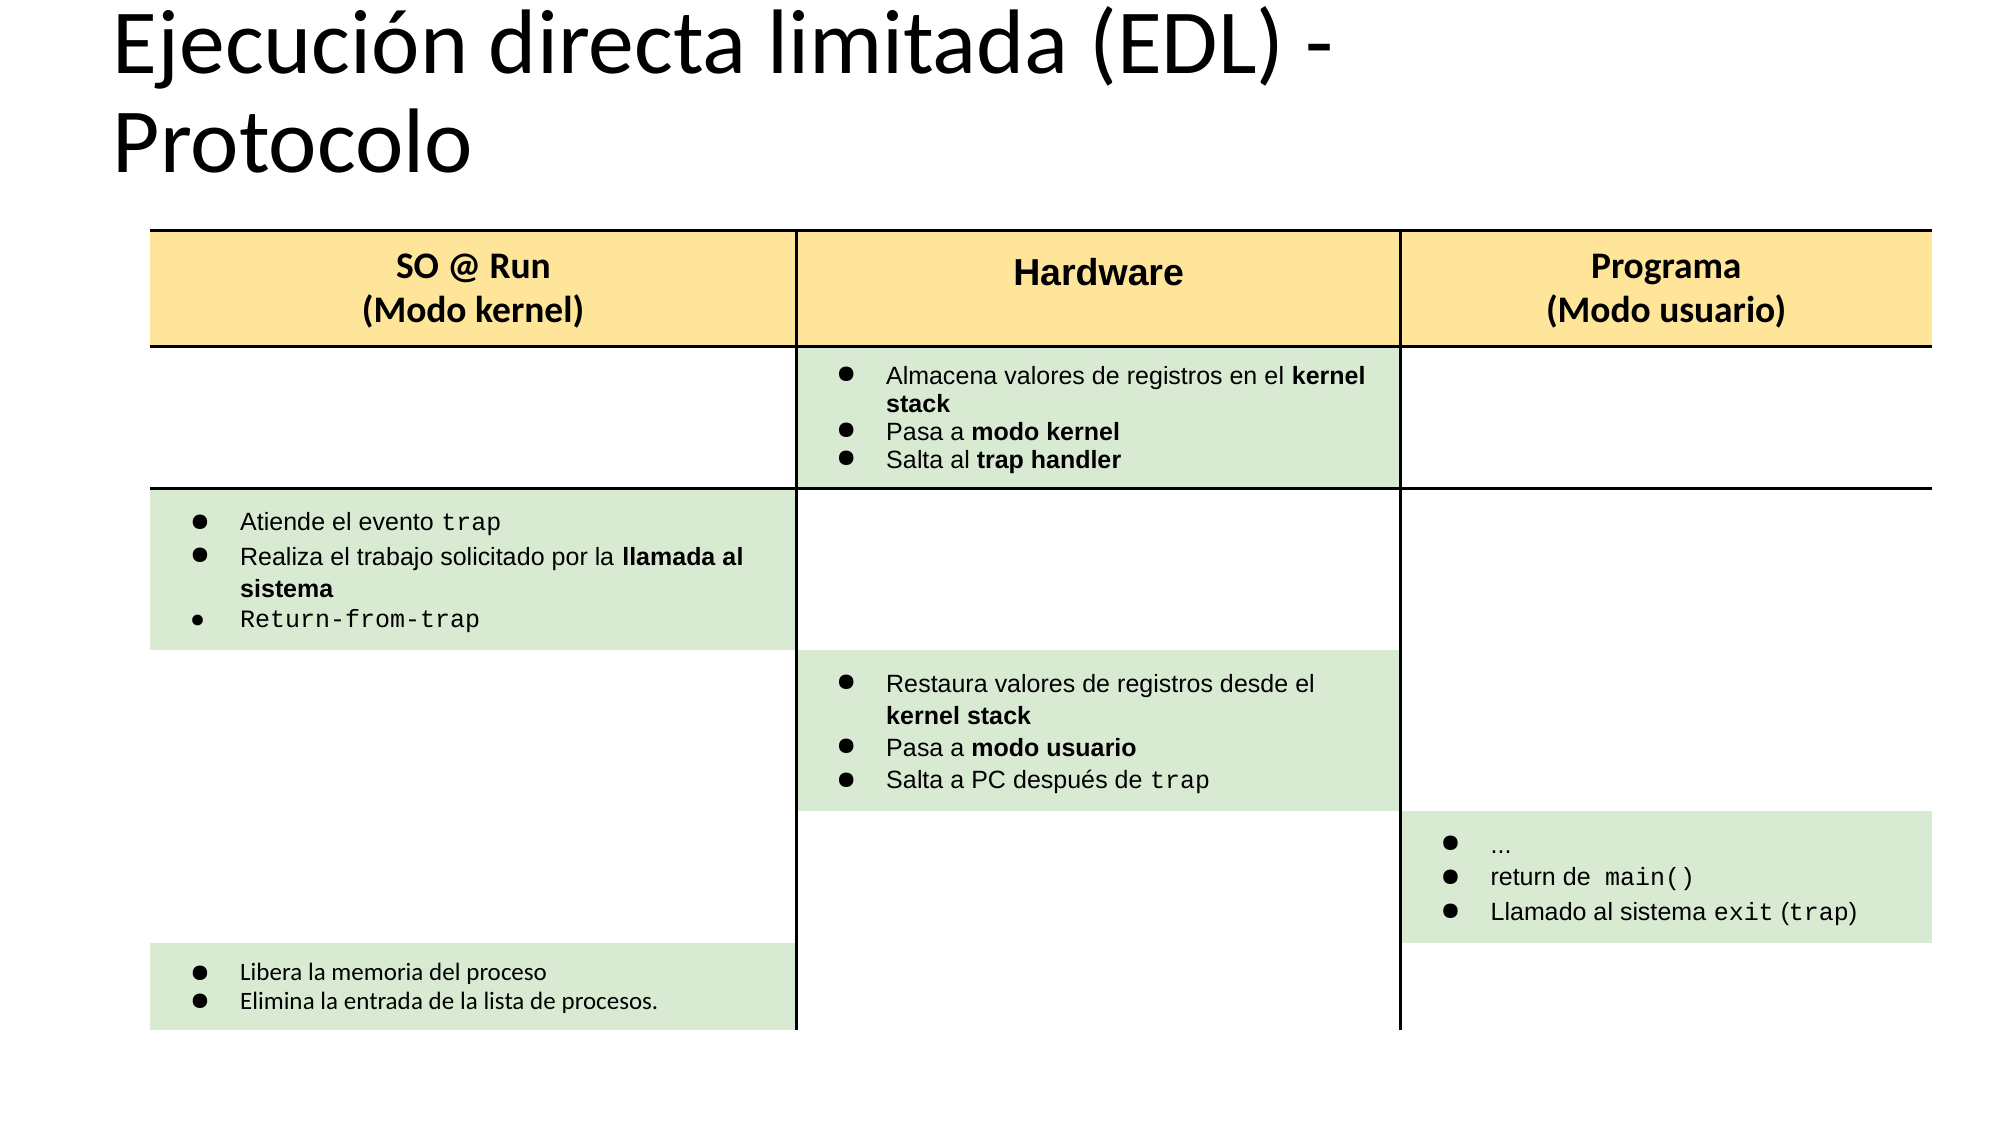

# Ejecución directa limitada (EDL) - Protocolo
| SO @ Run (Modo kernel) | Hardware | Programa (Modo usuario) |
| --- | --- | --- |
|  | Almacena valores de registros en el kernel stack Pasa a modo kernel Salta al trap handler |  |
| Atiende el evento trap Realiza el trabajo solicitado por la llamada al sistema Return-from-trap |  |  |
|  | Restaura valores de registros desde el kernel stack Pasa a modo usuario Salta a PC después de trap |  |
|  |  | ... return de main() Llamado al sistema exit (trap) |
| Libera la memoria del proceso Elimina la entrada de la lista de procesos. |  |  |